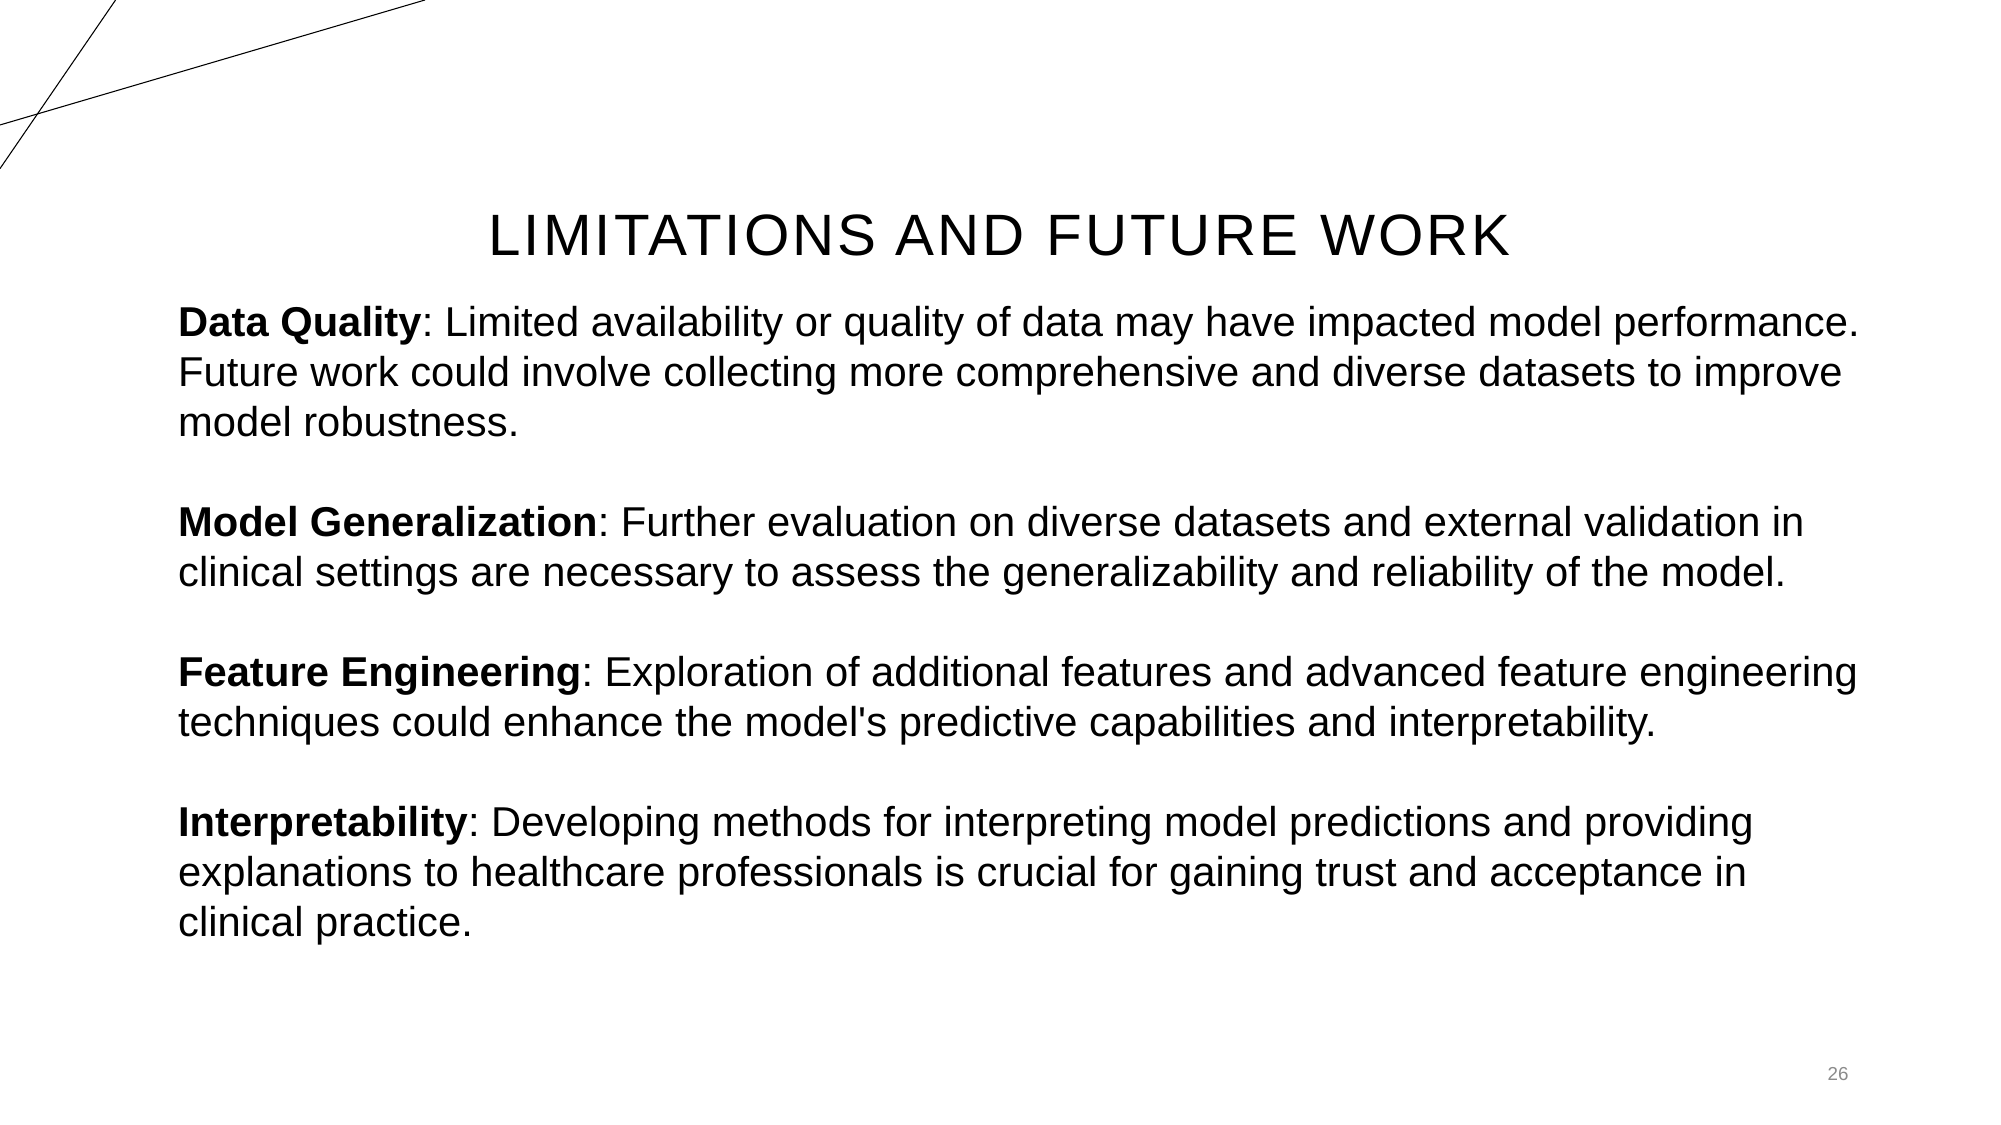

# Limitations and Future Work
Data Quality: Limited availability or quality of data may have impacted model performance. Future work could involve collecting more comprehensive and diverse datasets to improve model robustness.

Model Generalization: Further evaluation on diverse datasets and external validation in clinical settings are necessary to assess the generalizability and reliability of the model.

Feature Engineering: Exploration of additional features and advanced feature engineering techniques could enhance the model's predictive capabilities and interpretability.

Interpretability: Developing methods for interpreting model predictions and providing explanations to healthcare professionals is crucial for gaining trust and acceptance in clinical practice.
26